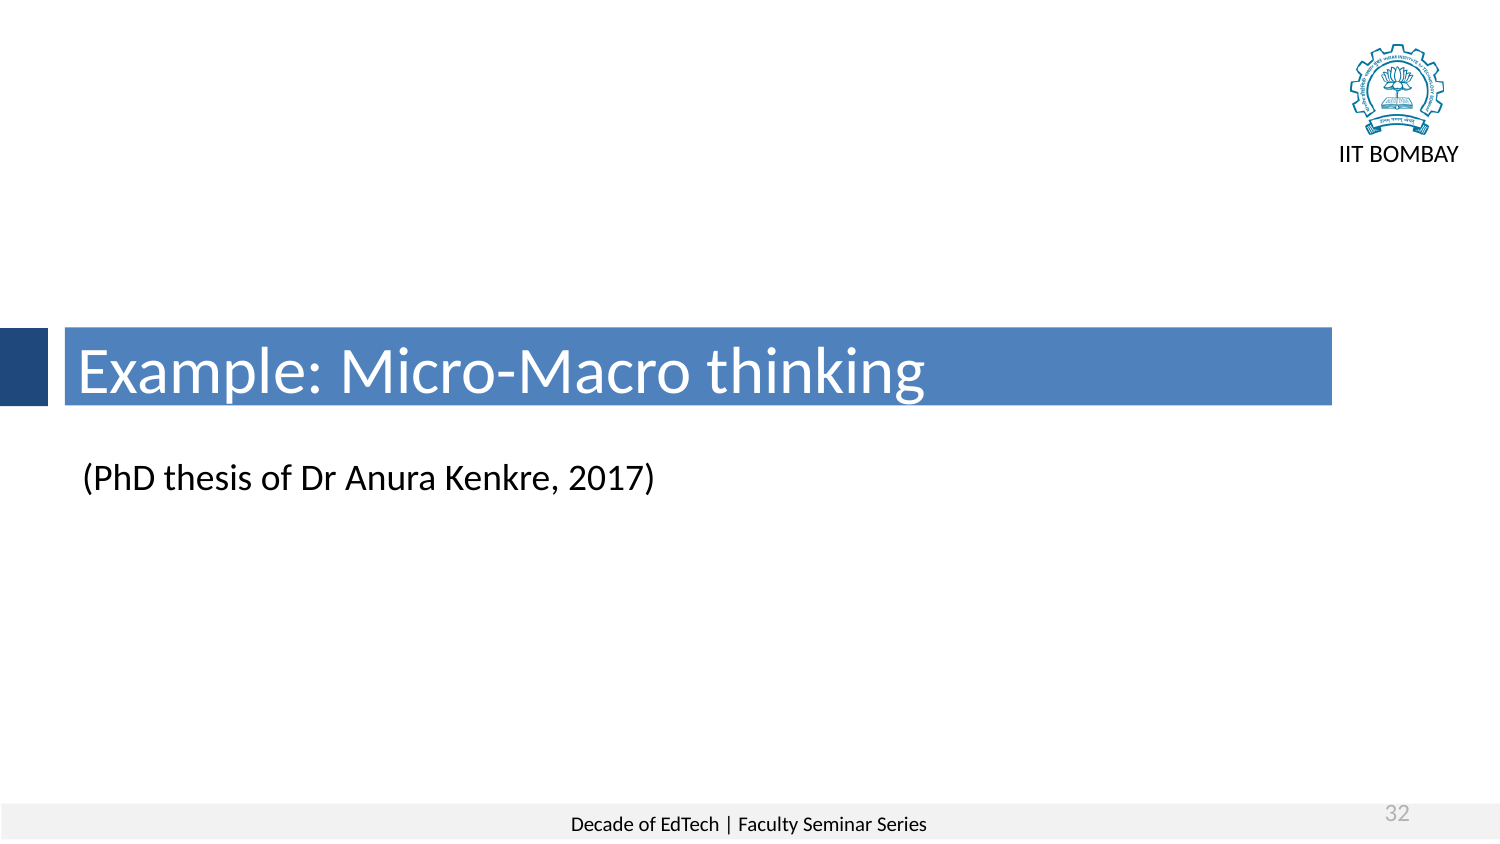

Example: Micro-Macro thinking
(PhD thesis of Dr Anura Kenkre, 2017)
32